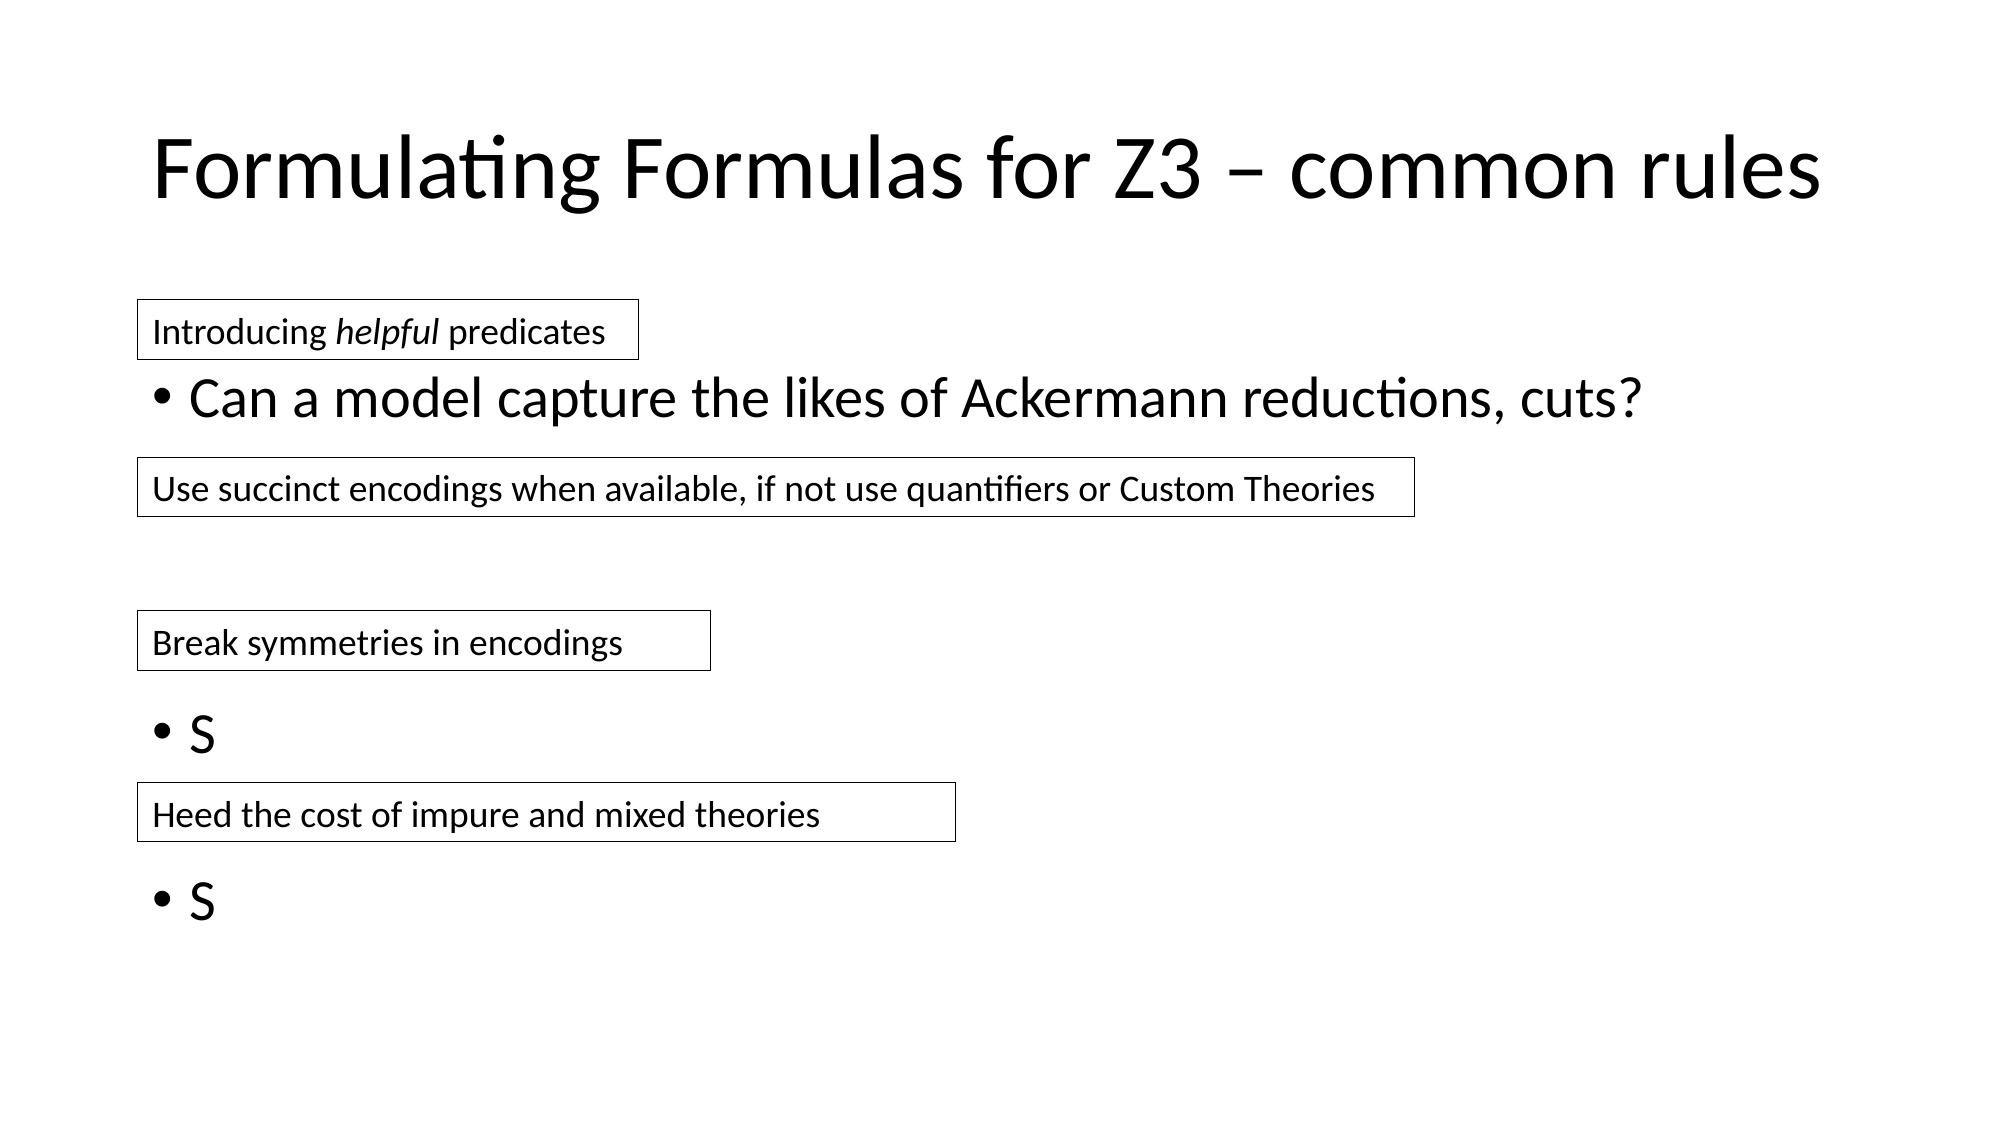

# Formulating Formulas for Z3 – common rules
Introducing helpful predicates
Can a model capture the likes of Ackermann reductions, cuts?

S

S
Use succinct encodings when available, if not use quantifiers or Custom Theories
Break symmetries in encodings
Heed the cost of impure and mixed theories